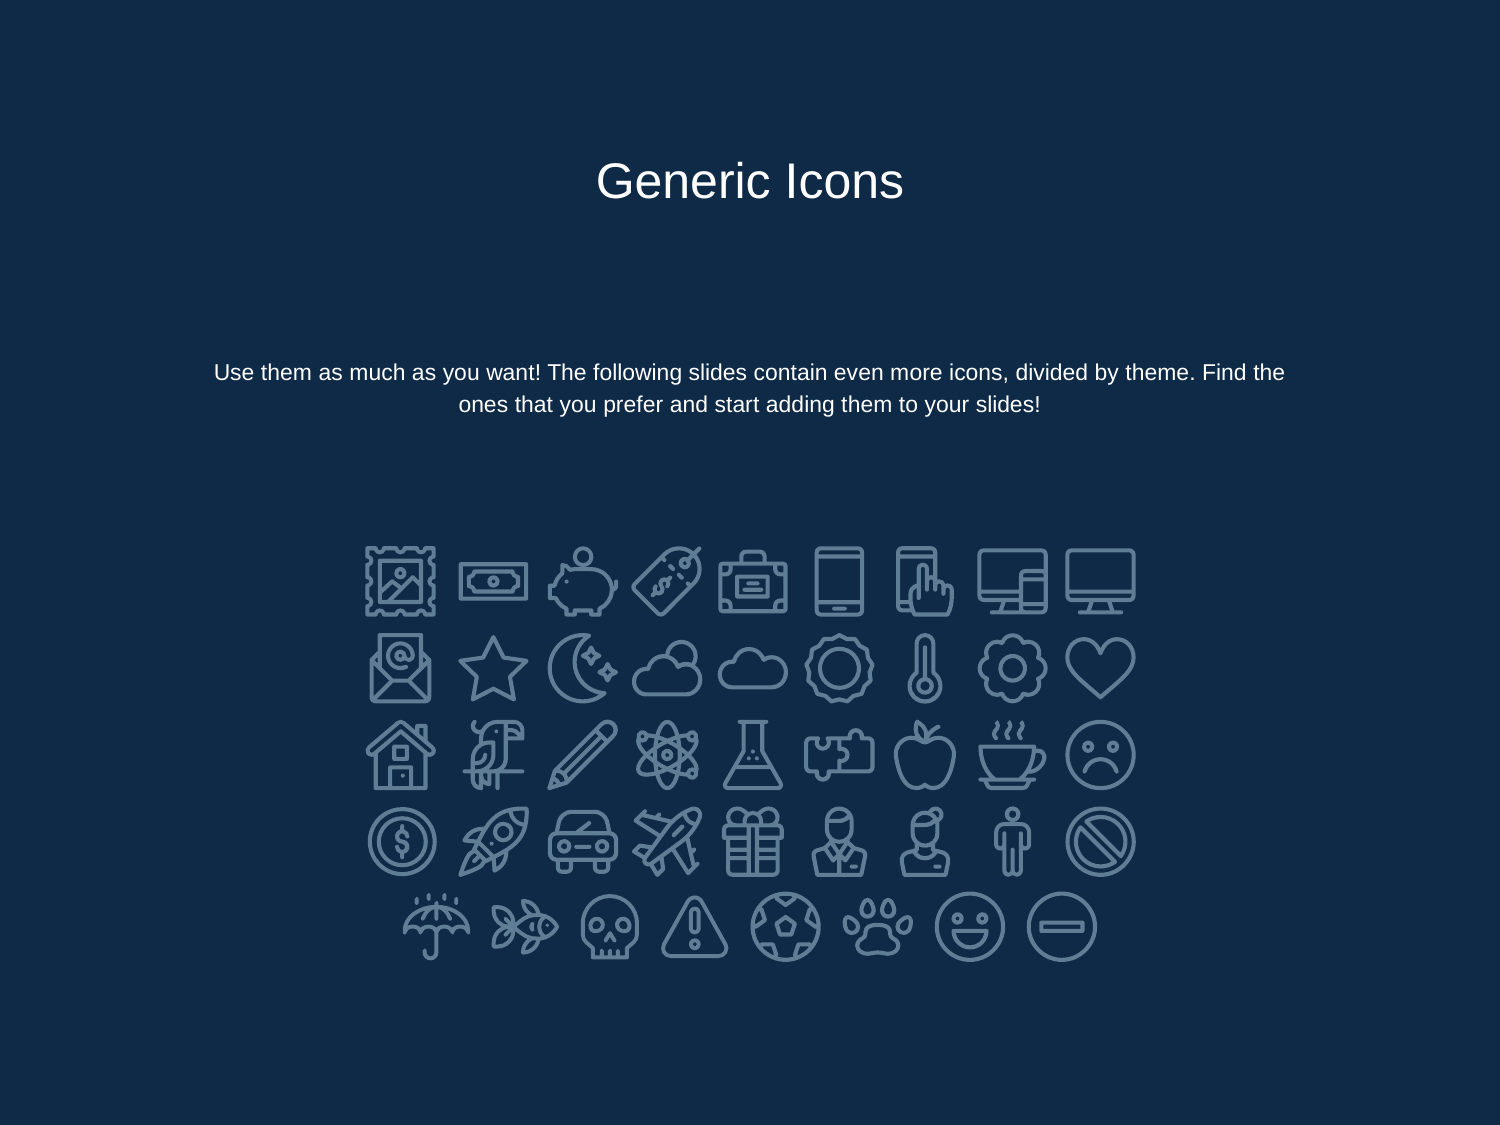

Generic Icons

Use them as much as you want! The following slides contain even more icons, divided by theme. Find the ones that you prefer and start adding them to your slides!